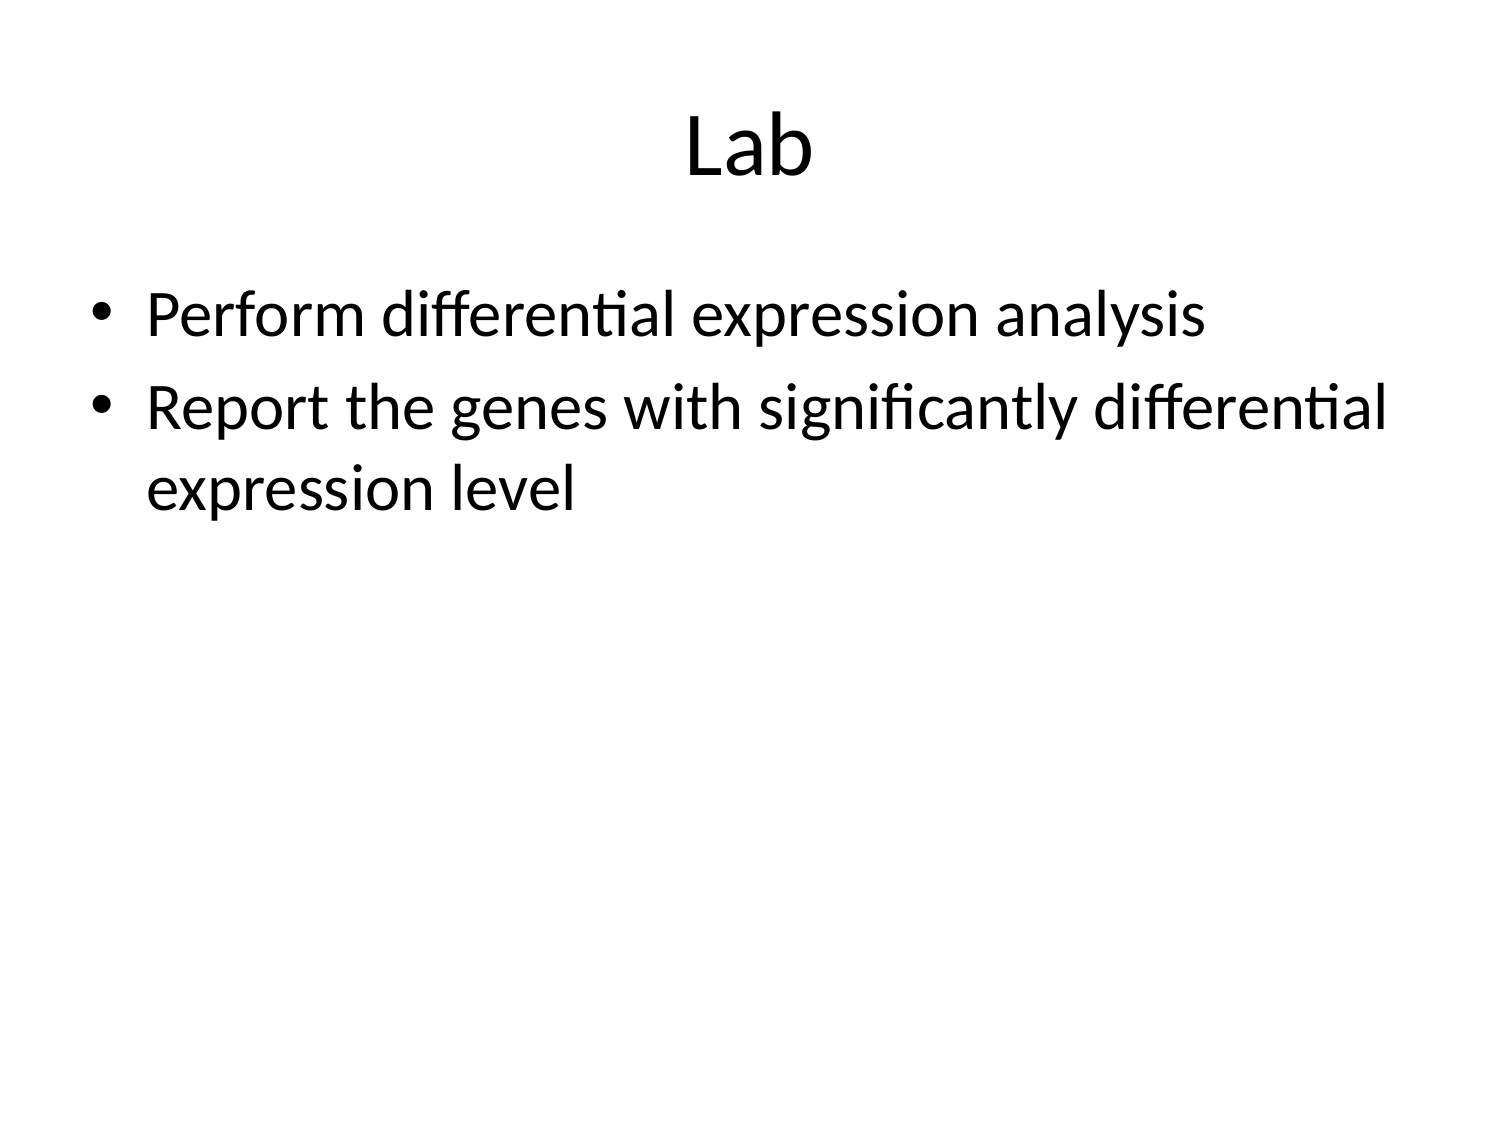

# Lab
Perform differential expression analysis
Report the genes with significantly differential expression level